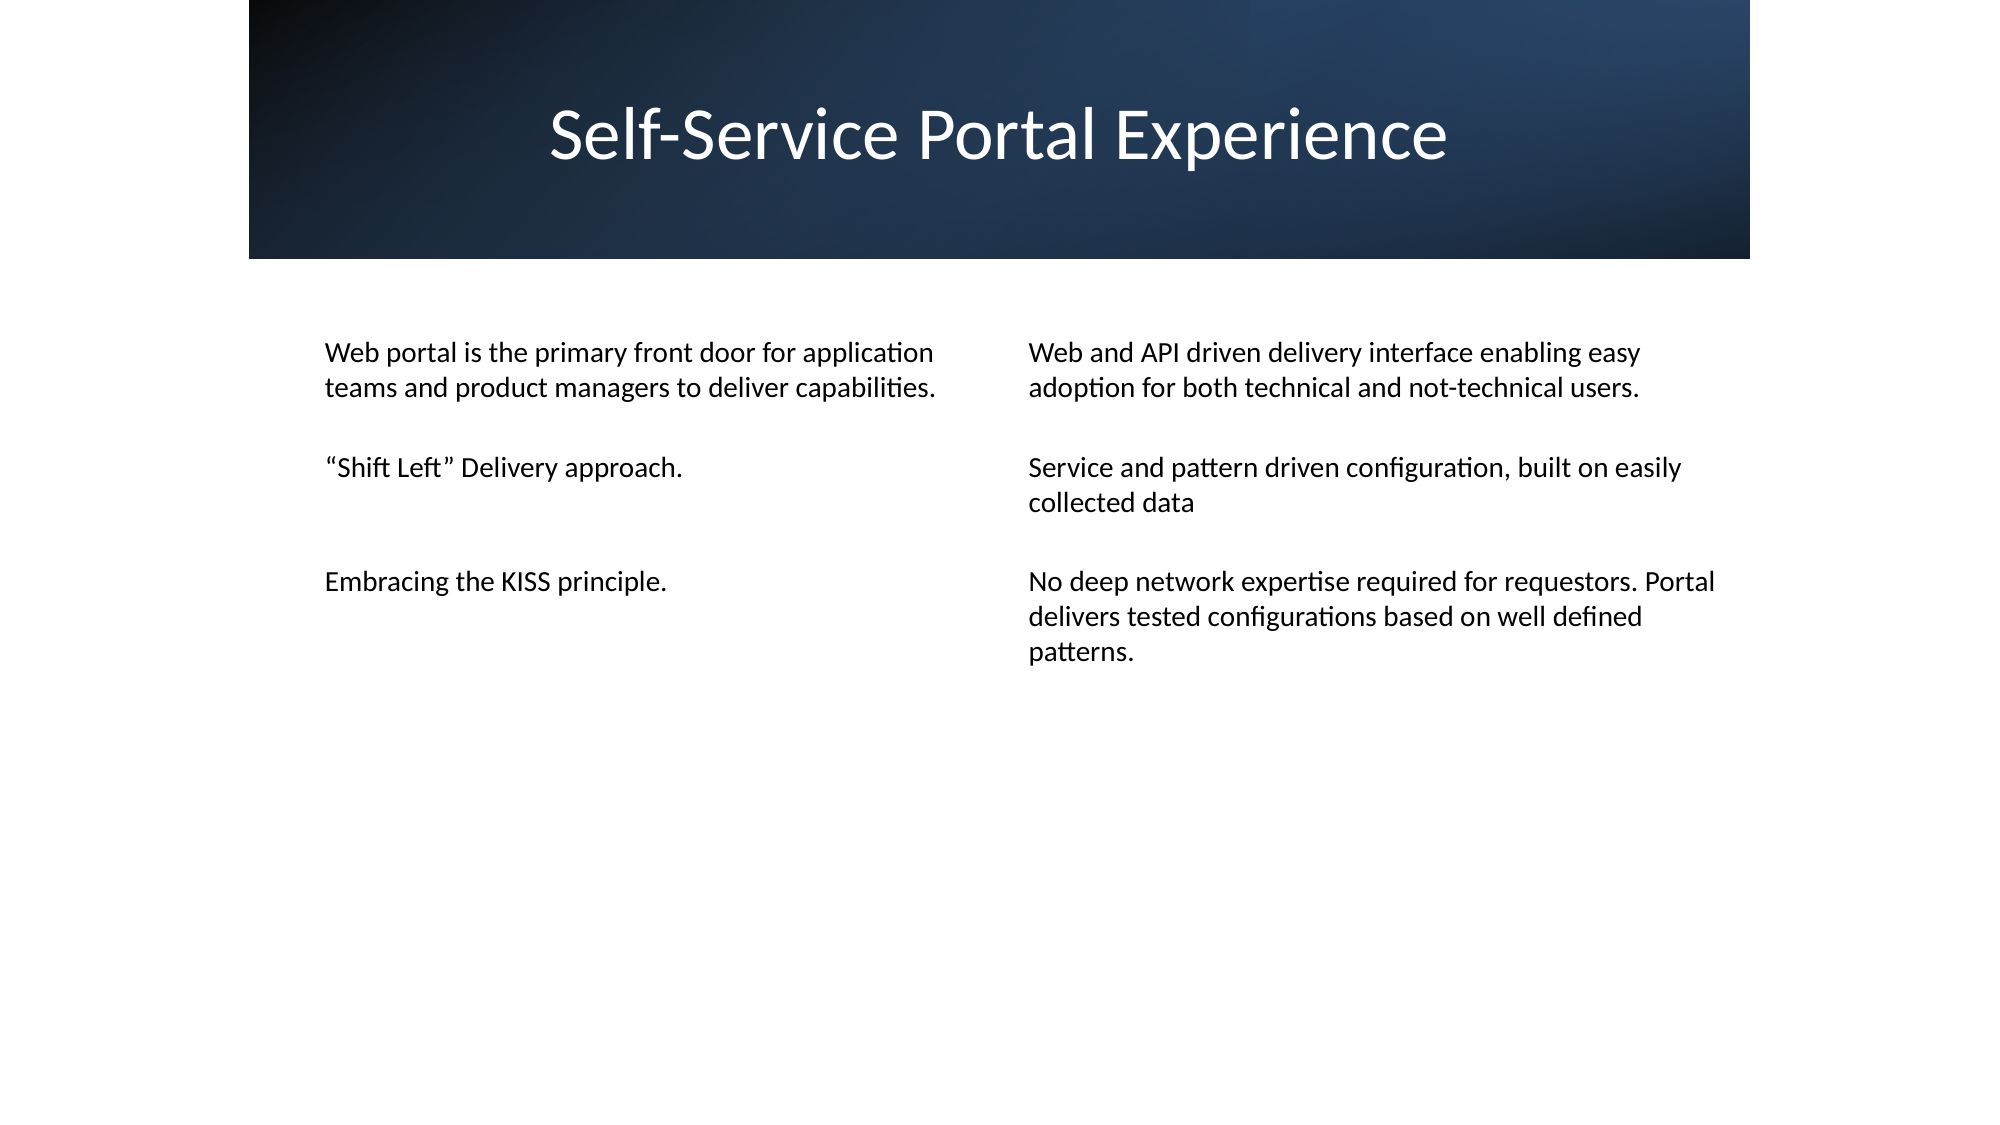

# Self-Service Portal Experience
Web portal is the primary front door for application teams and product managers to deliver capabilities.

“Shift Left” Delivery approach.

Embracing the KISS principle.

Web and API driven delivery interface enabling easy adoption for both technical and not-technical users.

Service and pattern driven configuration, built on easily collected data

No deep network expertise required for requestors. Portal delivers tested configurations based on well defined patterns.